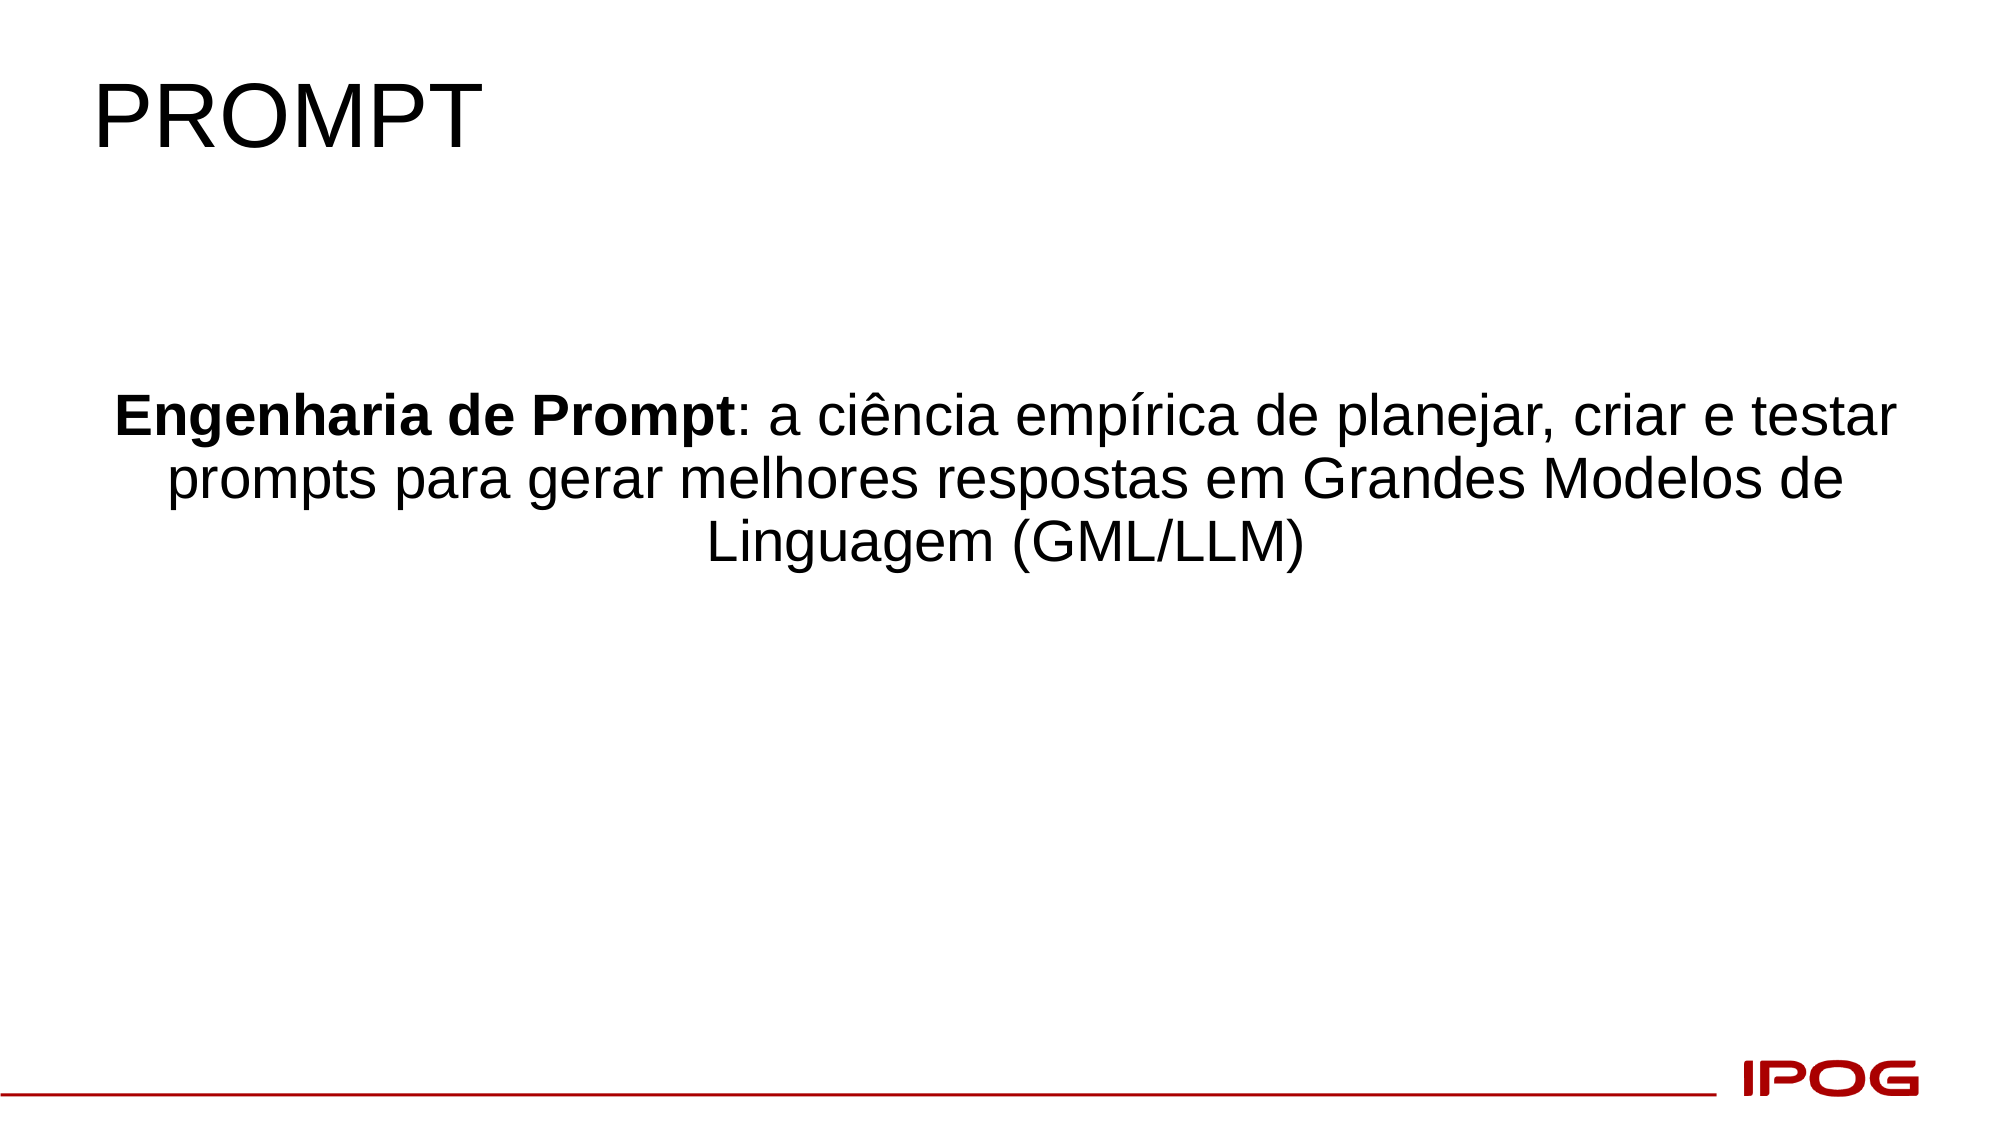

# PROMPT

Engenharia de Prompt: a ciência empírica de planejar, criar e testar prompts para gerar melhores respostas em Grandes Modelos de Linguagem (GML/LLM)